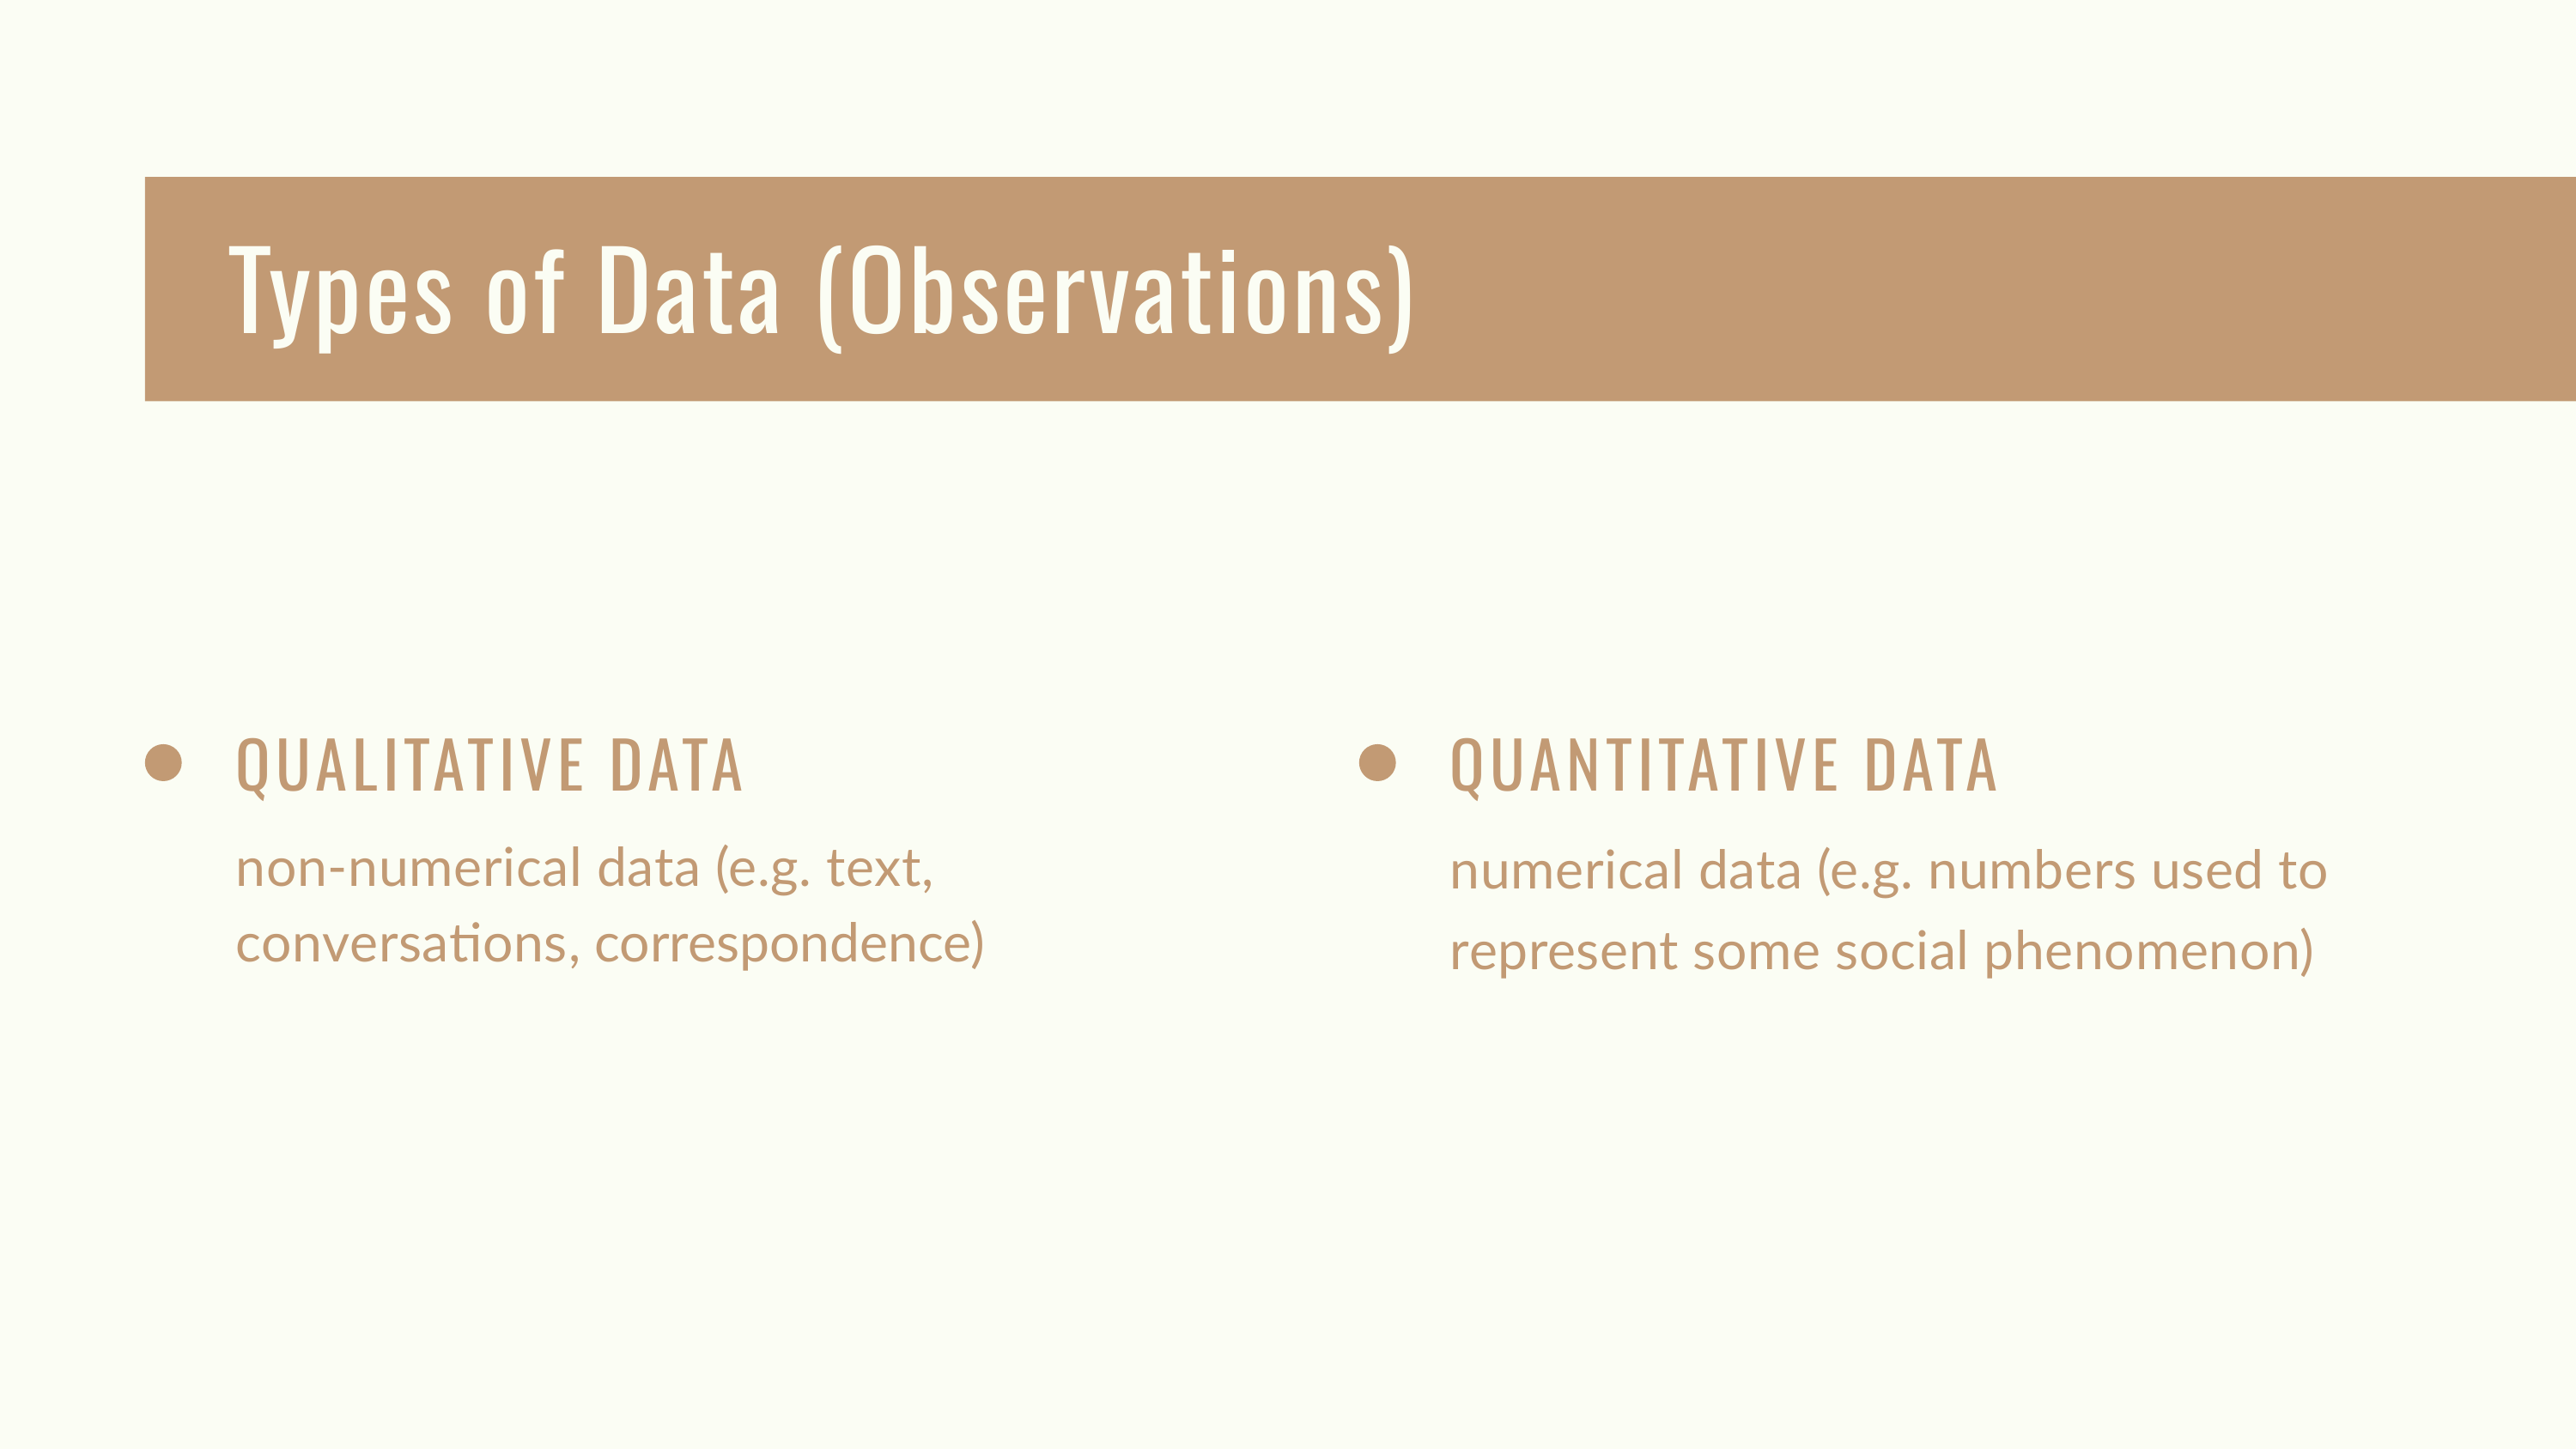

Types of Data (Observations)
QUALITATIVE DATA
non-numerical data (e.g. text, conversations, correspondence)
QUANTITATIVE DATA
numerical data (e.g. numbers used to represent some social phenomenon)